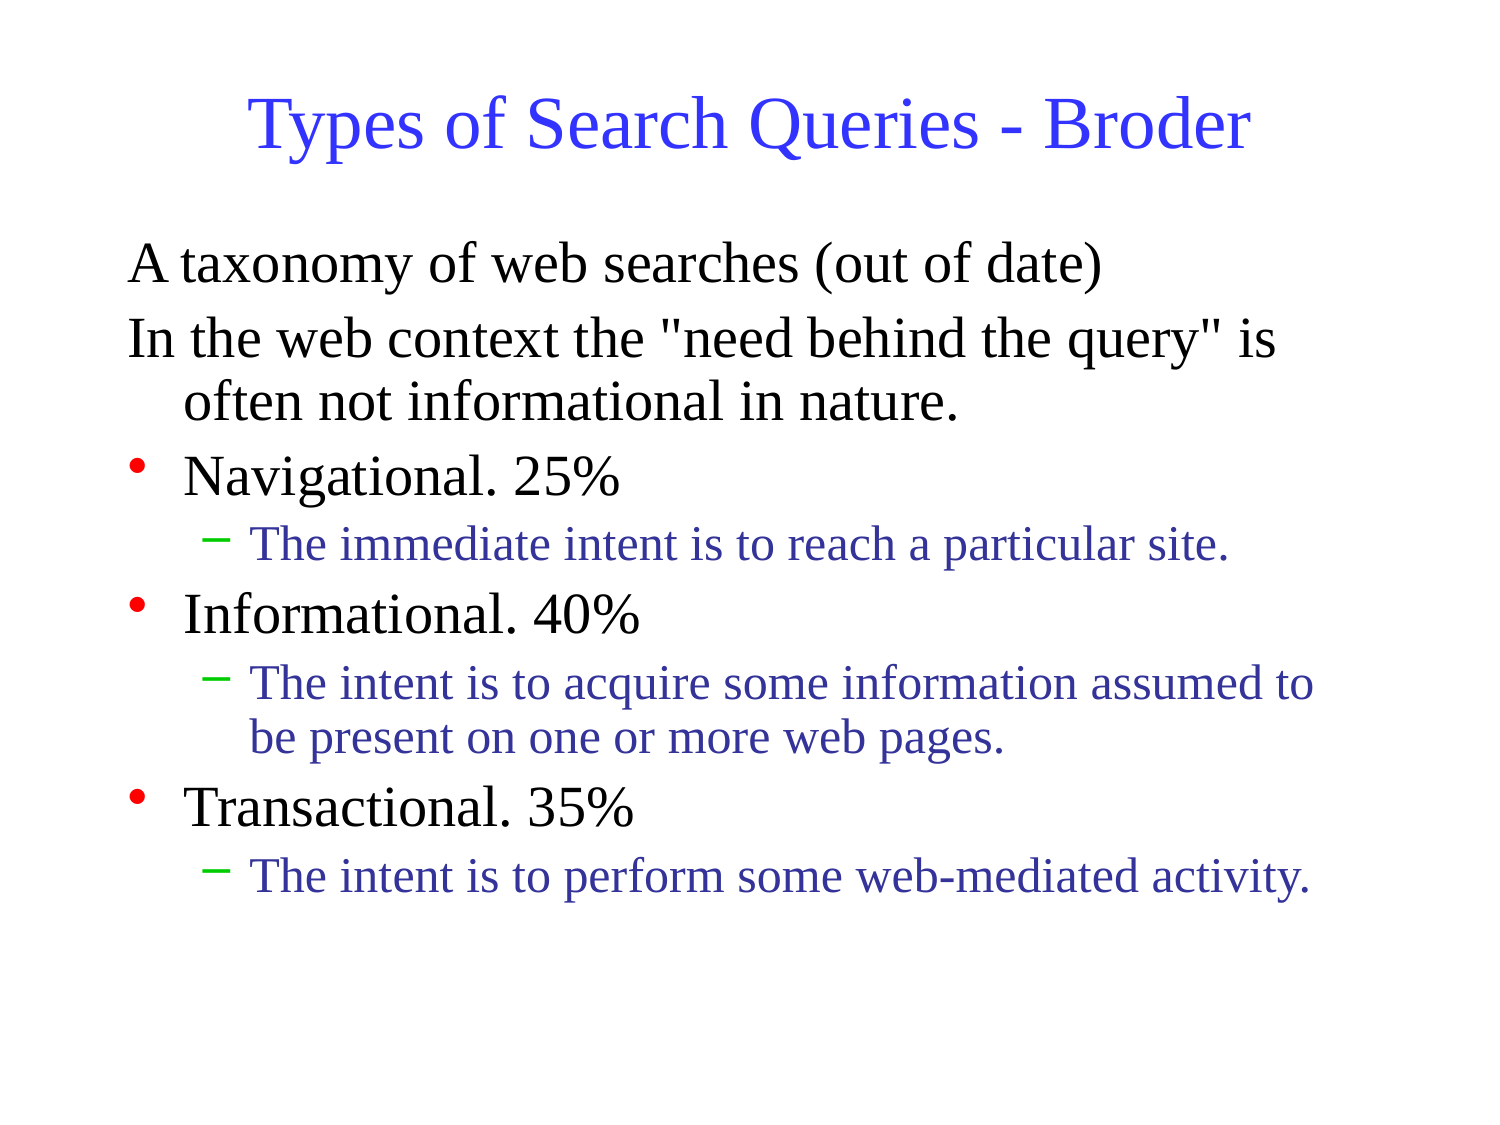

# Types of Search Queries - Broder
A taxonomy of web searches (out of date)
In the web context the "need behind the query" is often not informational in nature.
Navigational. 25%
The immediate intent is to reach a particular site.
Informational. 40%
The intent is to acquire some information assumed to be present on one or more web pages.
Transactional. 35%
The intent is to perform some web-mediated activity.